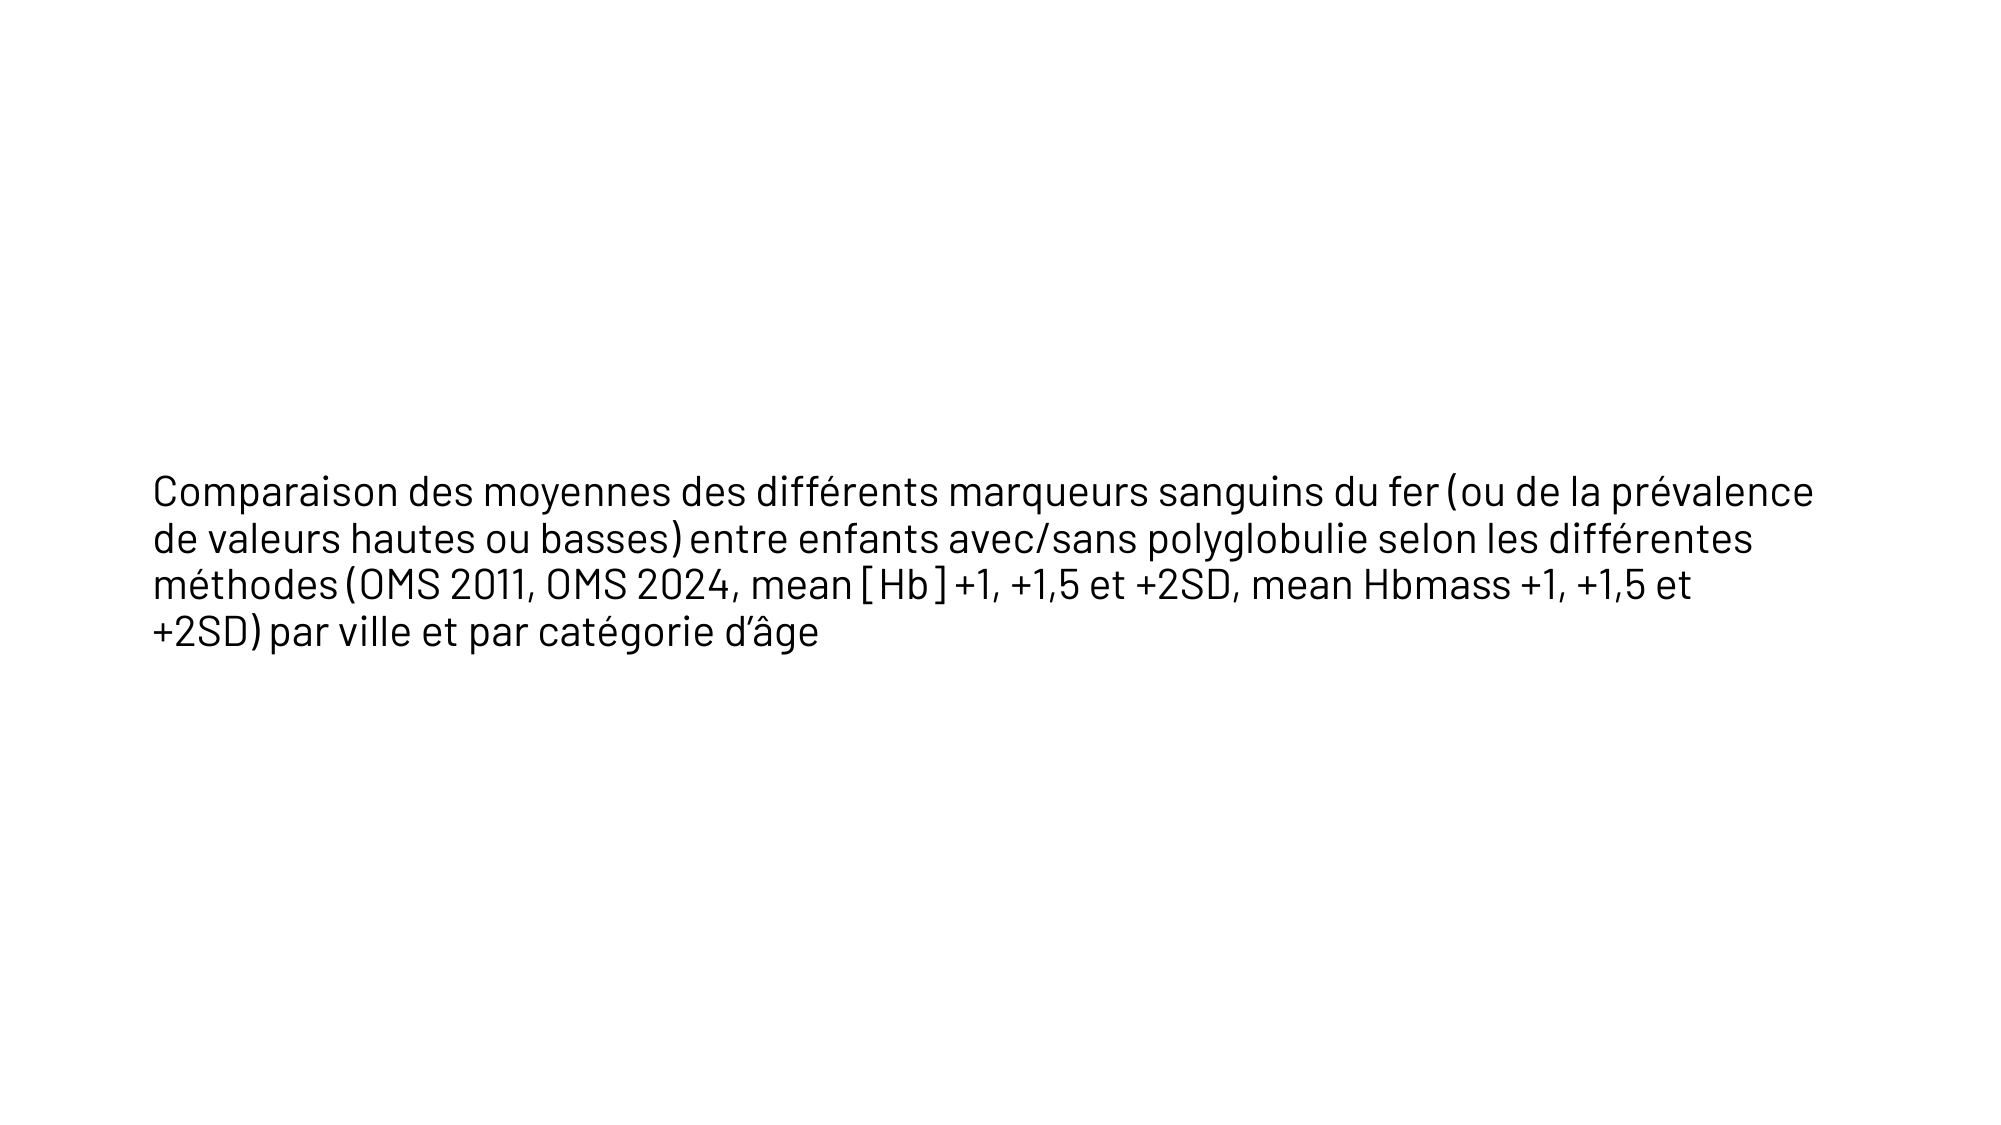

# Comparaison des moyennes des différents marqueurs sanguins du fer (ou de la prévalence de valeurs hautes ou basses) entre enfants avec/sans polyglobulie selon les différentes méthodes (OMS 2011, OMS 2024, mean [Hb] +1, +1,5 et +2SD, mean Hbmass +1, +1,5 et +2SD) par ville et par catégorie d’âge